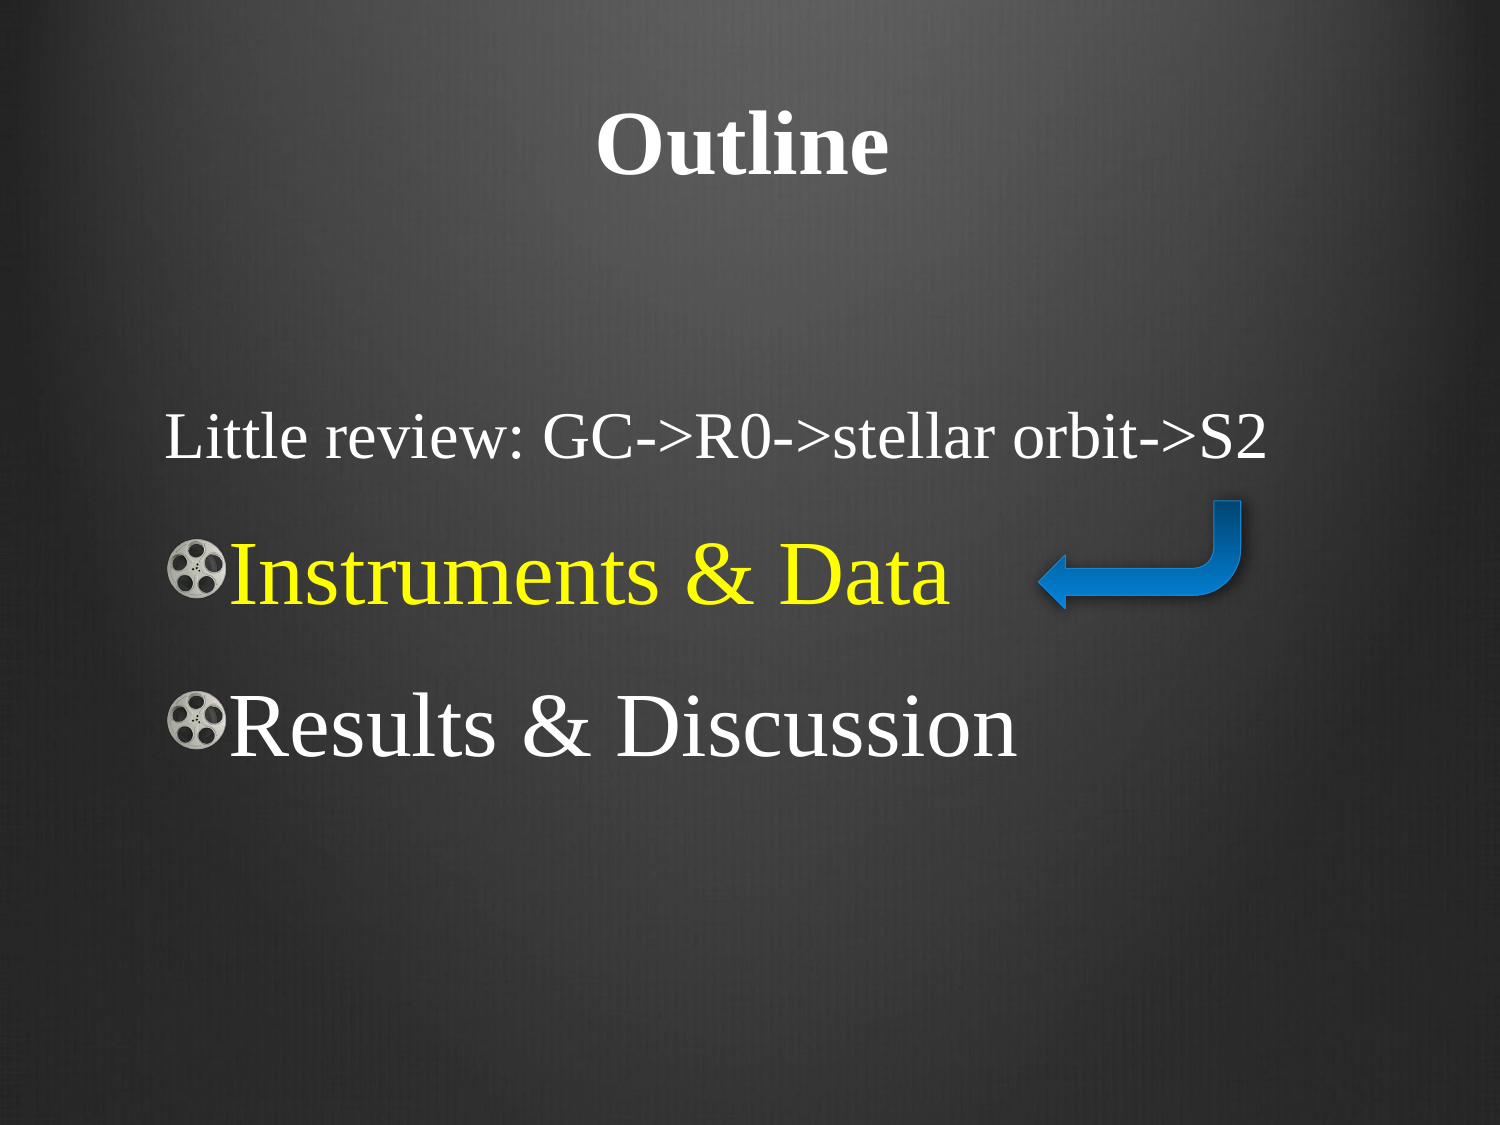

Outline
Little review: GC->R0->stellar orbit->S2
Instruments & Data
Results & Discussion